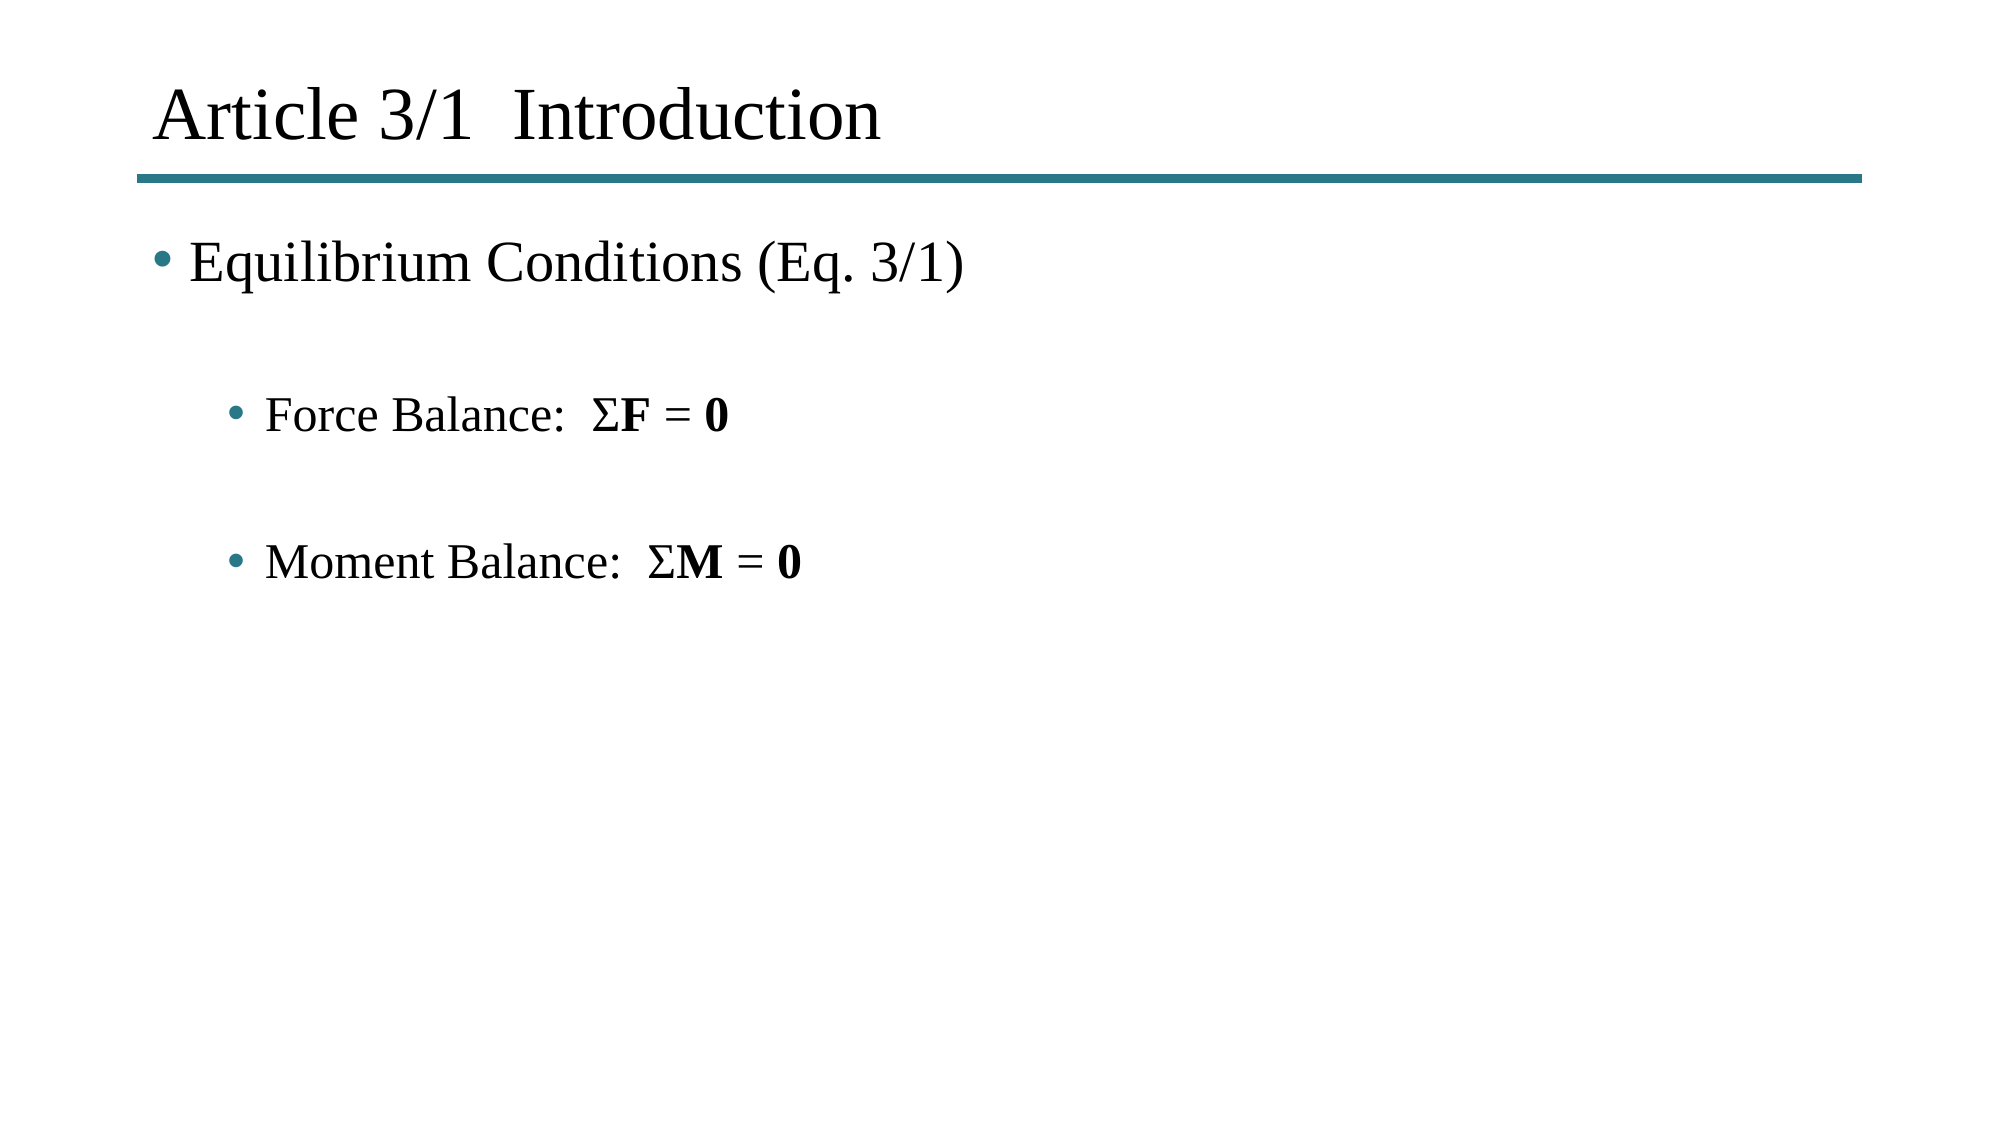

# Article 3/1  Introduction
Equilibrium Conditions (Eq. 3/1)

Force Balance:  ΣF = 0

Moment Balance:  ΣM = 0